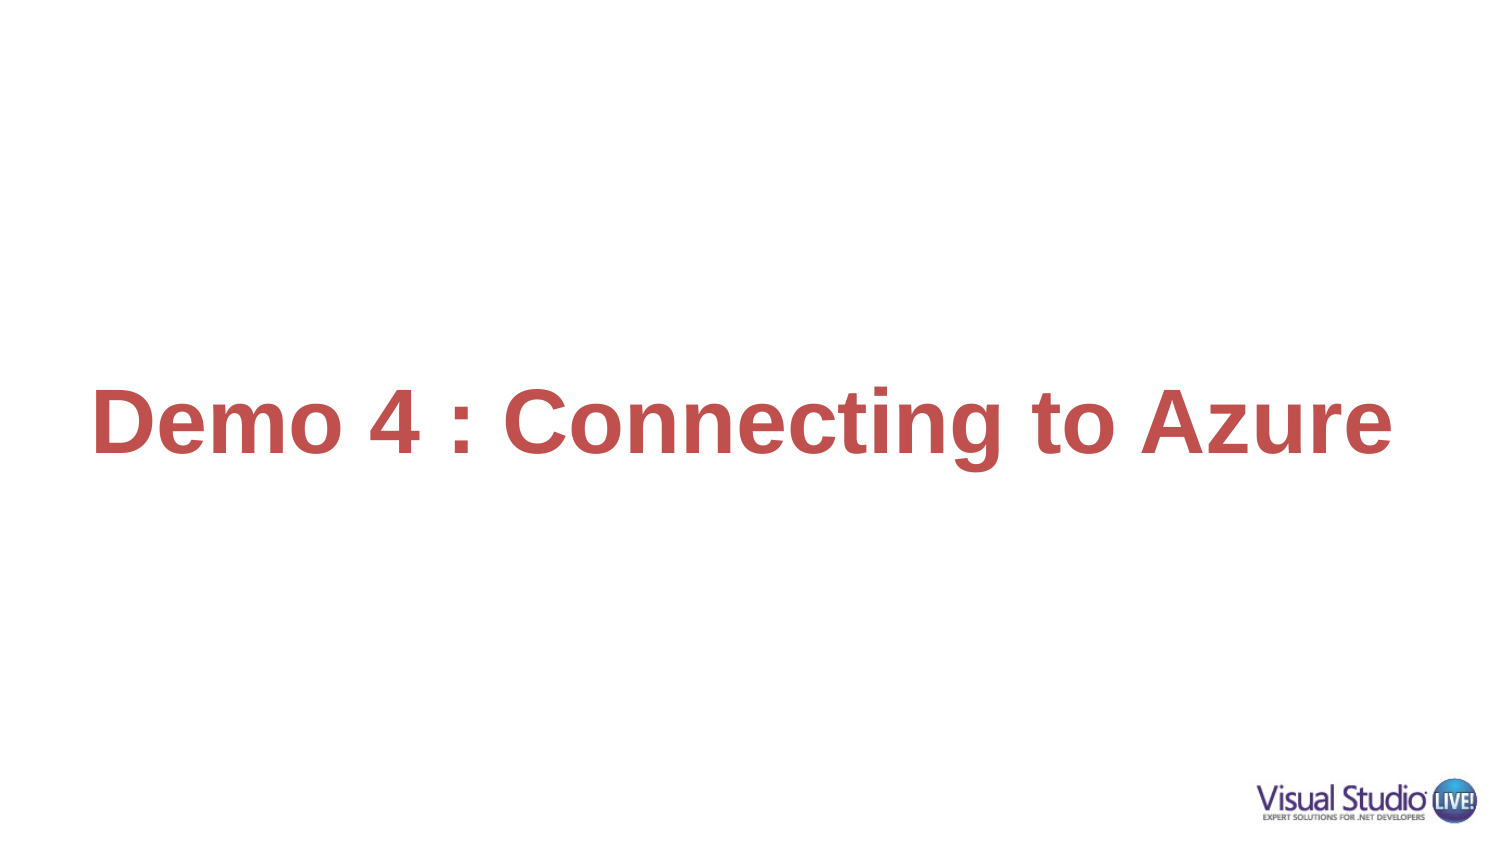

# Demo 4 : Connecting to Azure